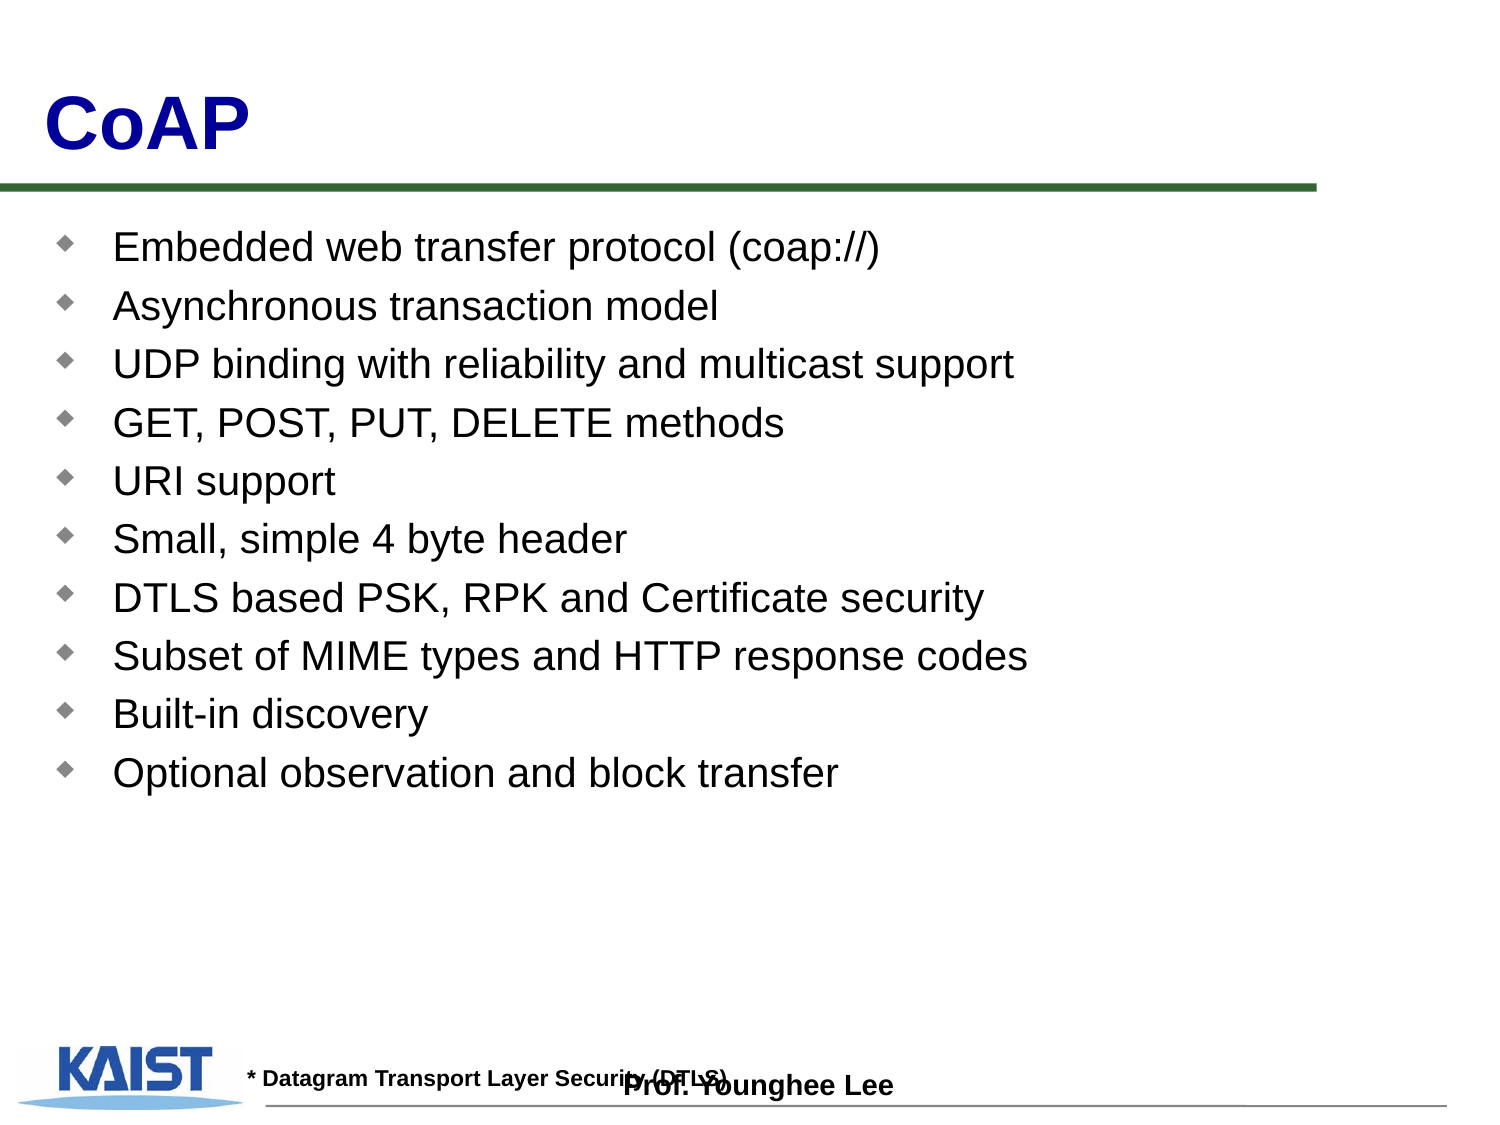

# CoAP
Embedded web transfer protocol (coap://)
Asynchronous transaction model
UDP binding with reliability and multicast support
GET, POST, PUT, DELETE methods
URI support
Small, simple 4 byte header
DTLS based PSK, RPK and Certificate security
Subset of MIME types and HTTP response codes
Built-in discovery
Optional observation and block transfer
* Datagram Transport Layer Security (DTLS)